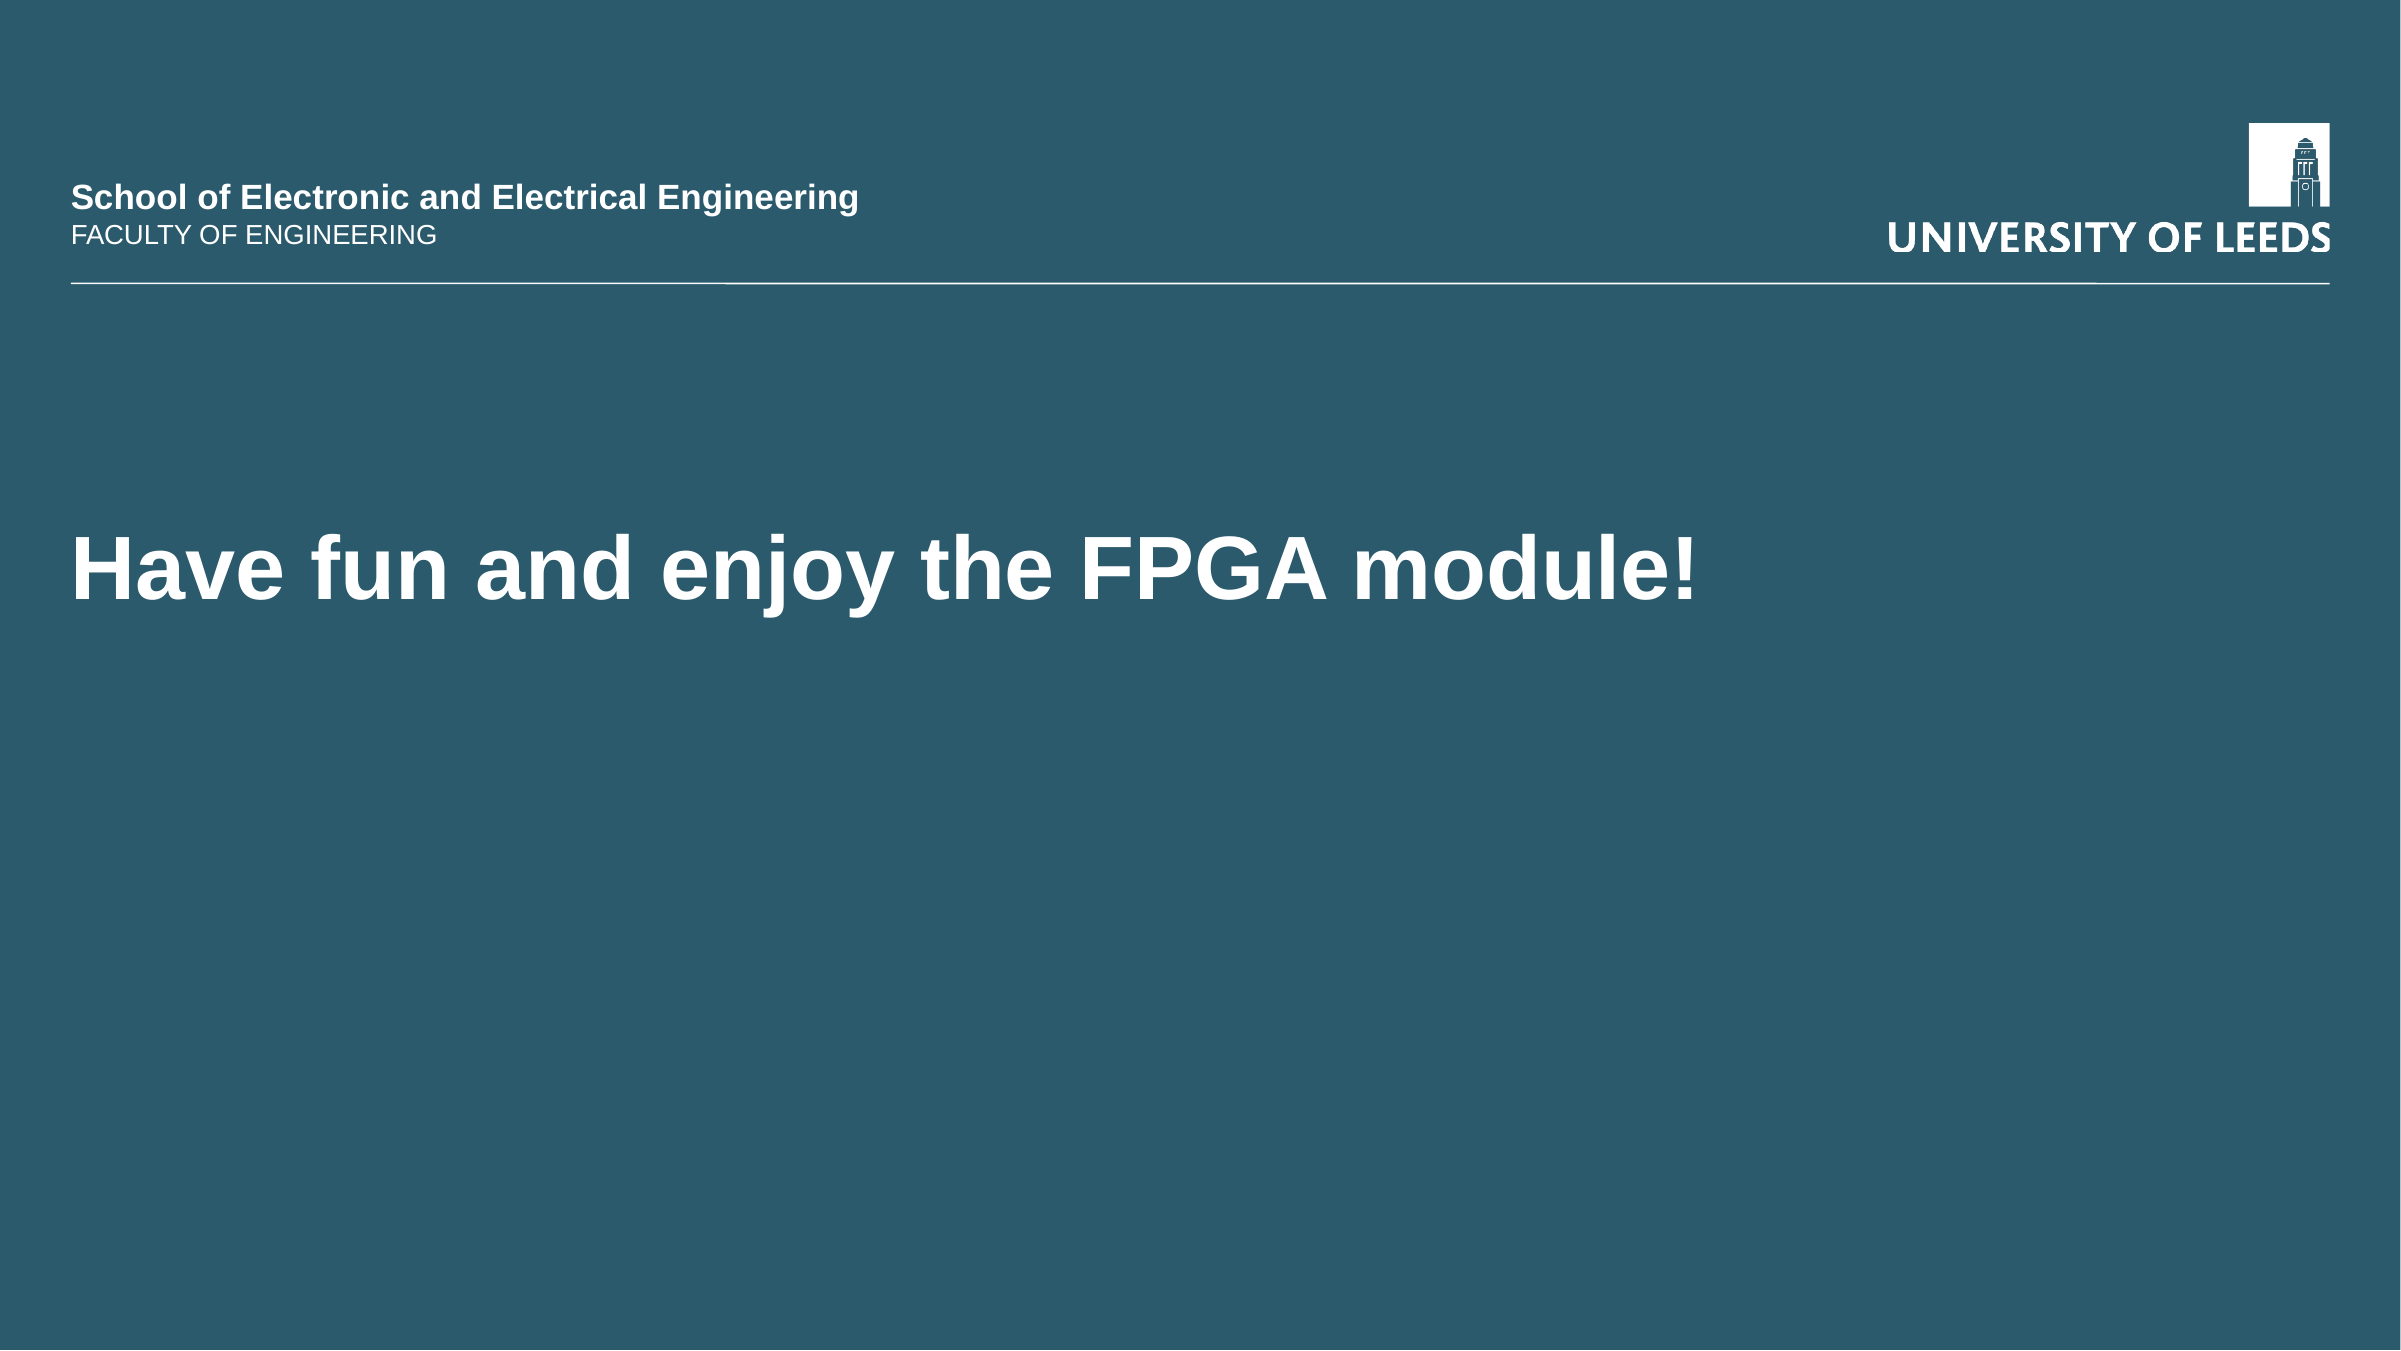

# Have fun and enjoy the FPGA module!